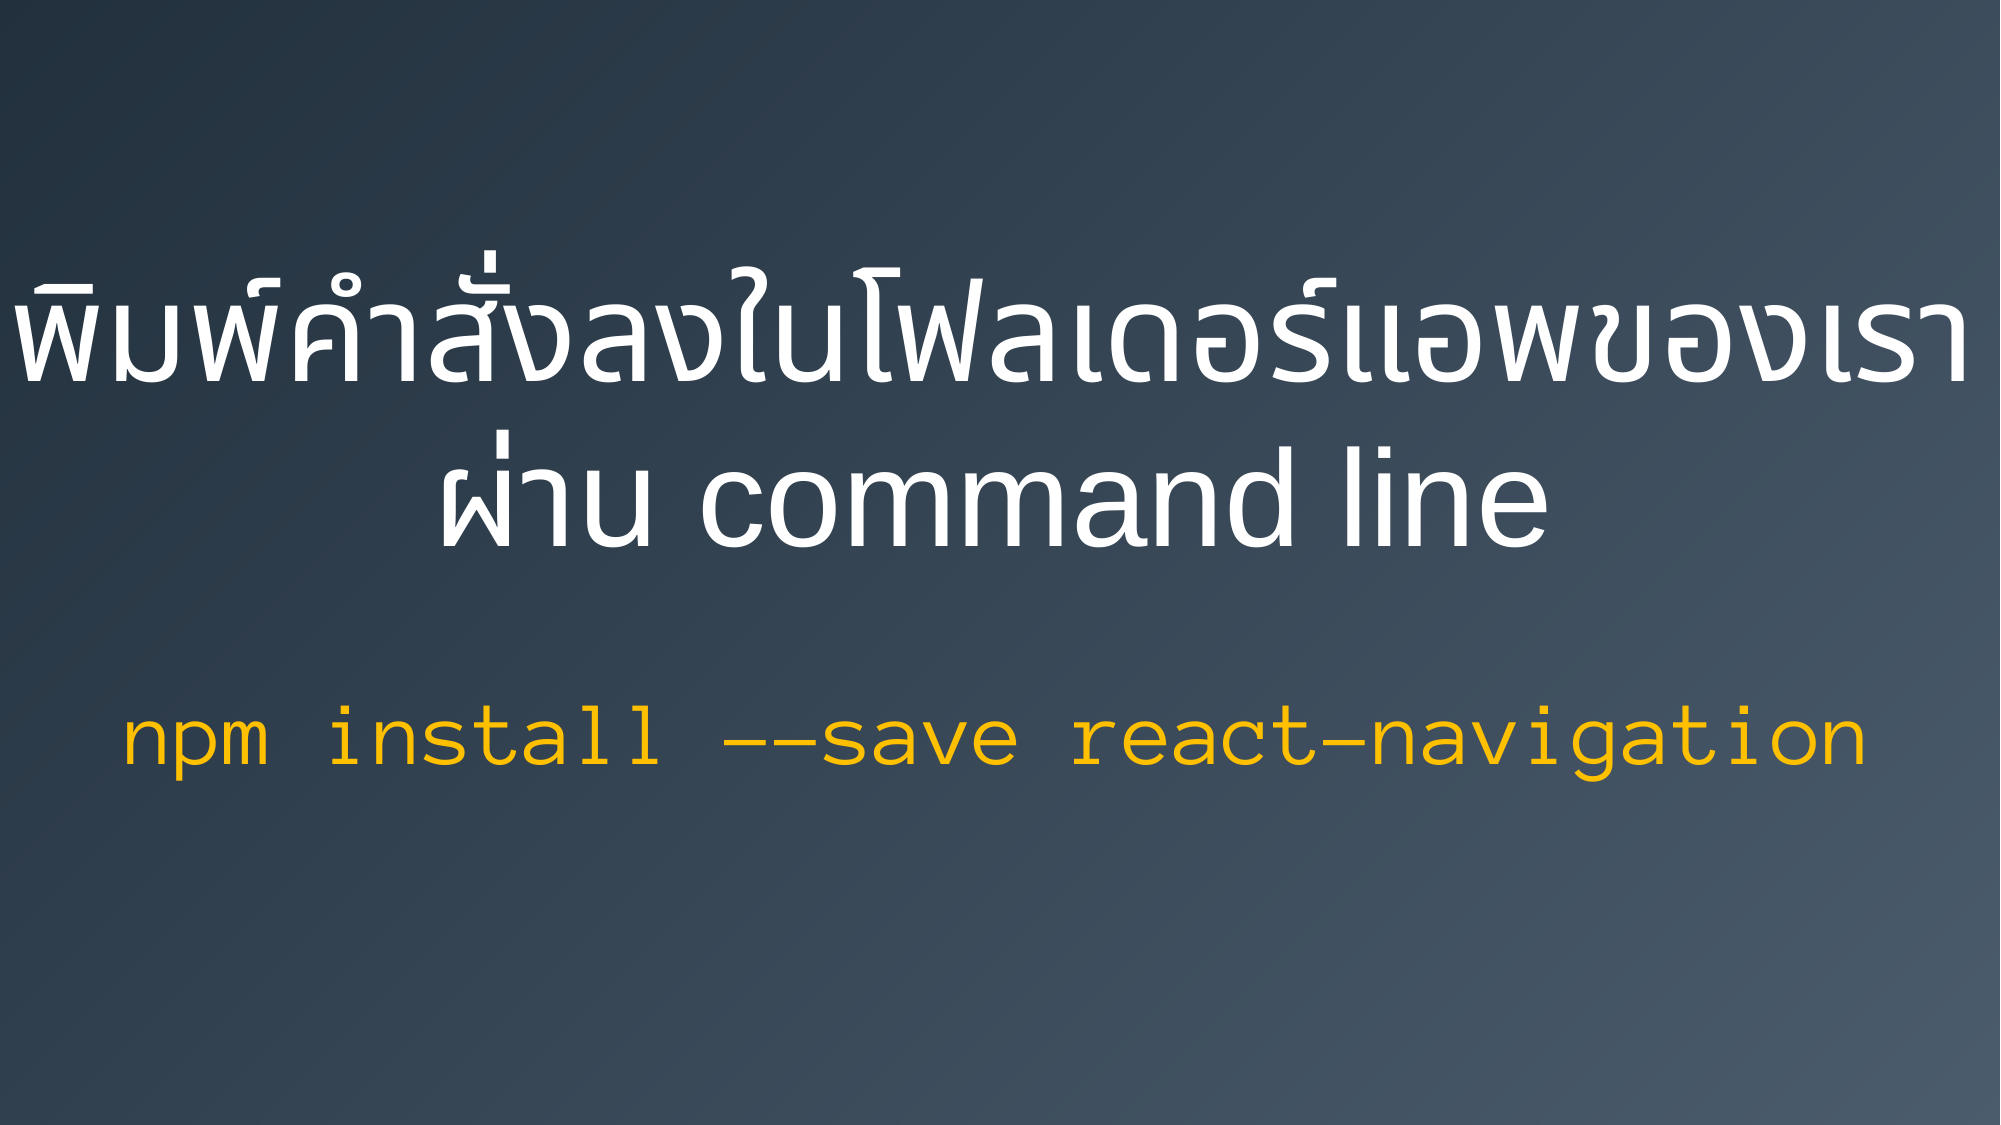

พิมพ์คำสั่งลงในโฟลเดอร์แอพของเรา
ผ่าน command line
npm install --save react-navigation